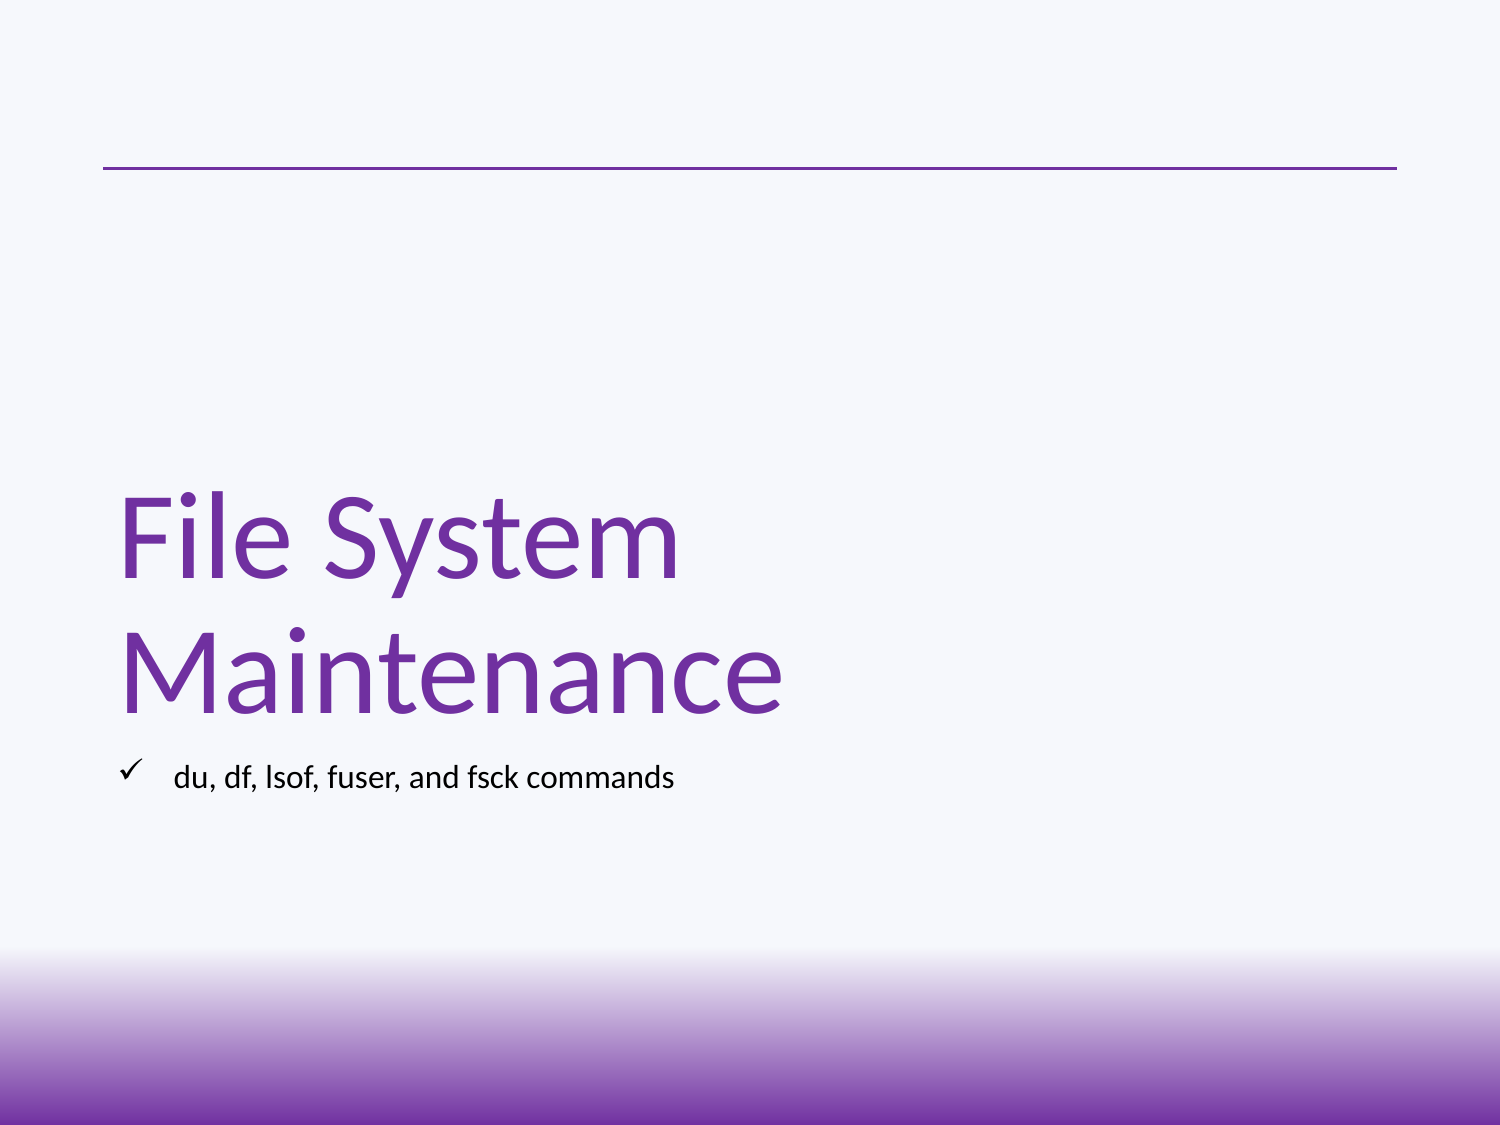

# File System Maintenance
du, df, lsof, fuser, and fsck commands